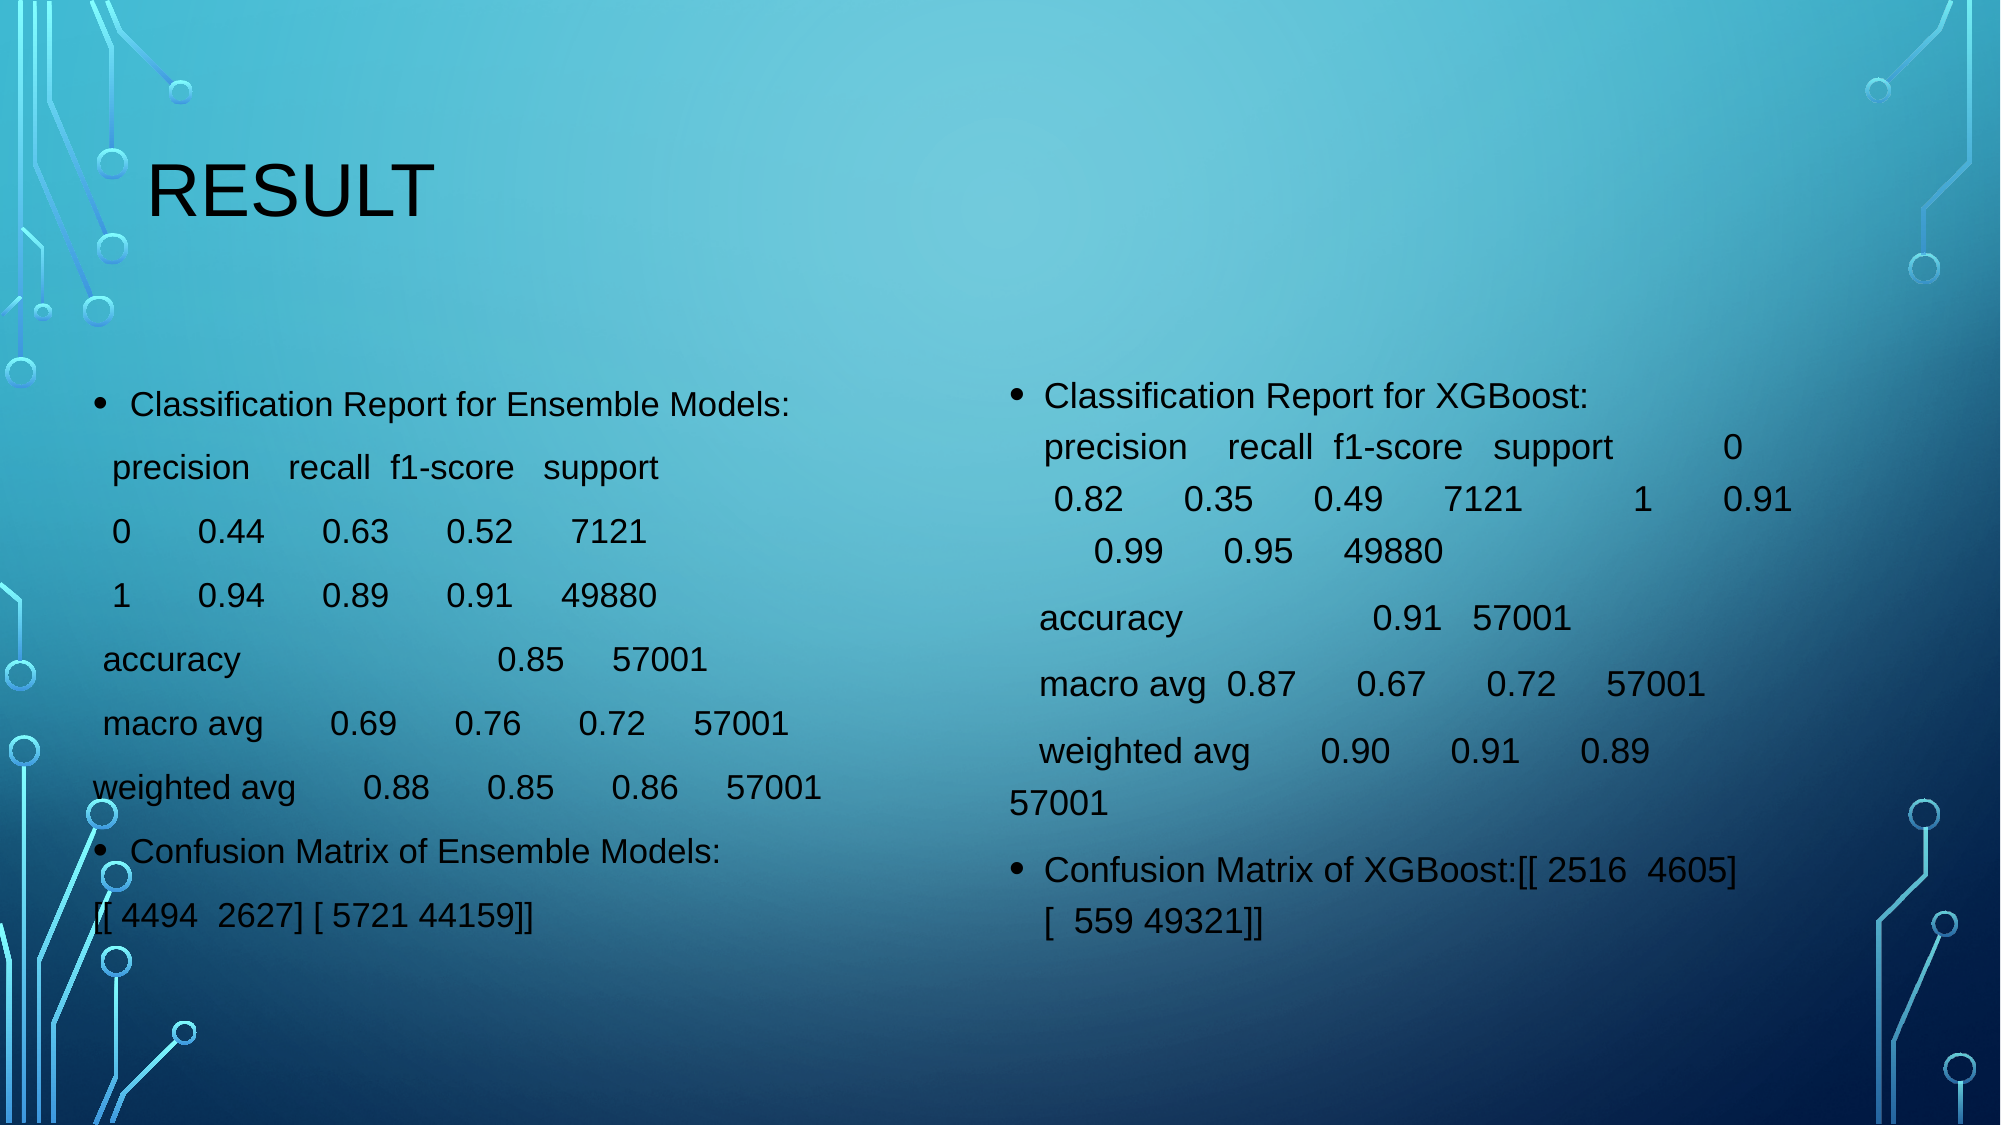

# Result

Classification Report for XGBoost:              precision    recall  f1-score   support           0       0.82      0.35      0.49      7121           1       0.91      0.99      0.95     49880
   accuracy                   0.91   57001
   macro avg  0.87      0.67      0.72     57001
   weighted avg       0.90      0.91      0.89     57001
Confusion Matrix of XGBoost:[[ 2516  4605] [  559 49321]]
Classification Report for Ensemble Models:
  precision    recall  f1-score   support
  0       0.44      0.63      0.52      7121
  1       0.94      0.89      0.91     49880
 accuracy                           0.85     57001
 macro avg       0.69      0.76      0.72     57001
weighted avg       0.88      0.85      0.86     57001
Confusion Matrix of Ensemble Models:
[[ 4494  2627] [ 5721 44159]]